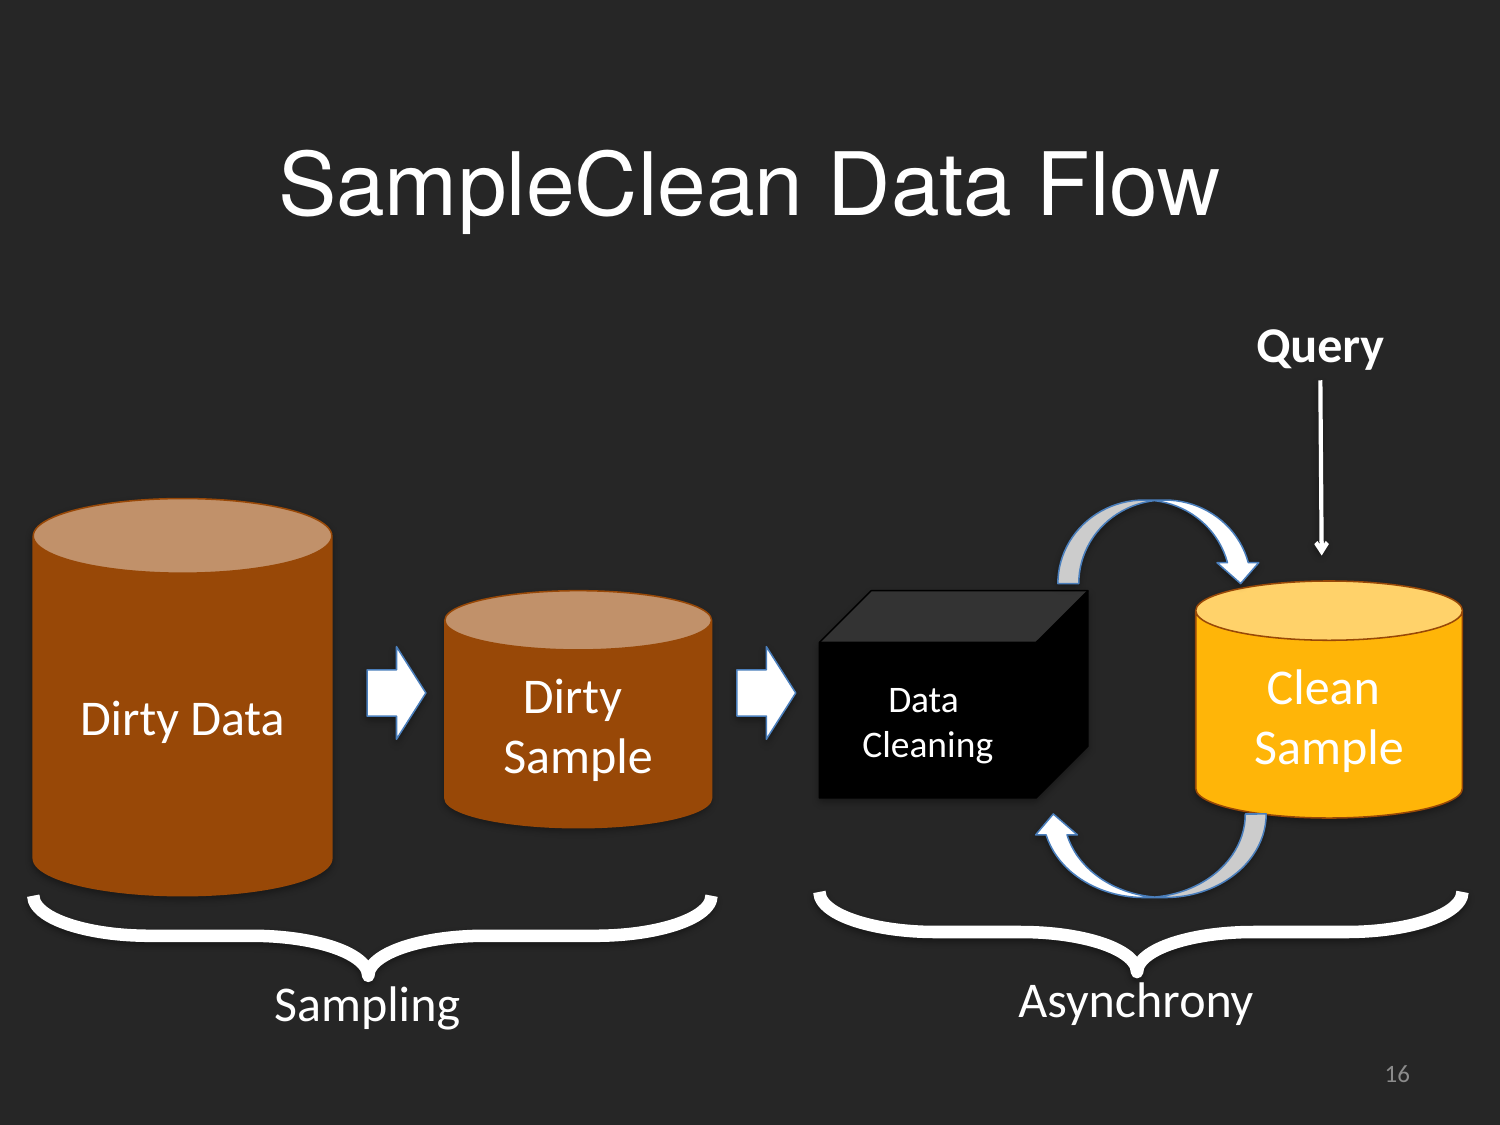

# SampleClean Data Flow
Query
Dirty Data

Clean
Sample
Dirty
Sample
Data
Cleaning

Asynchrony

Sampling
16